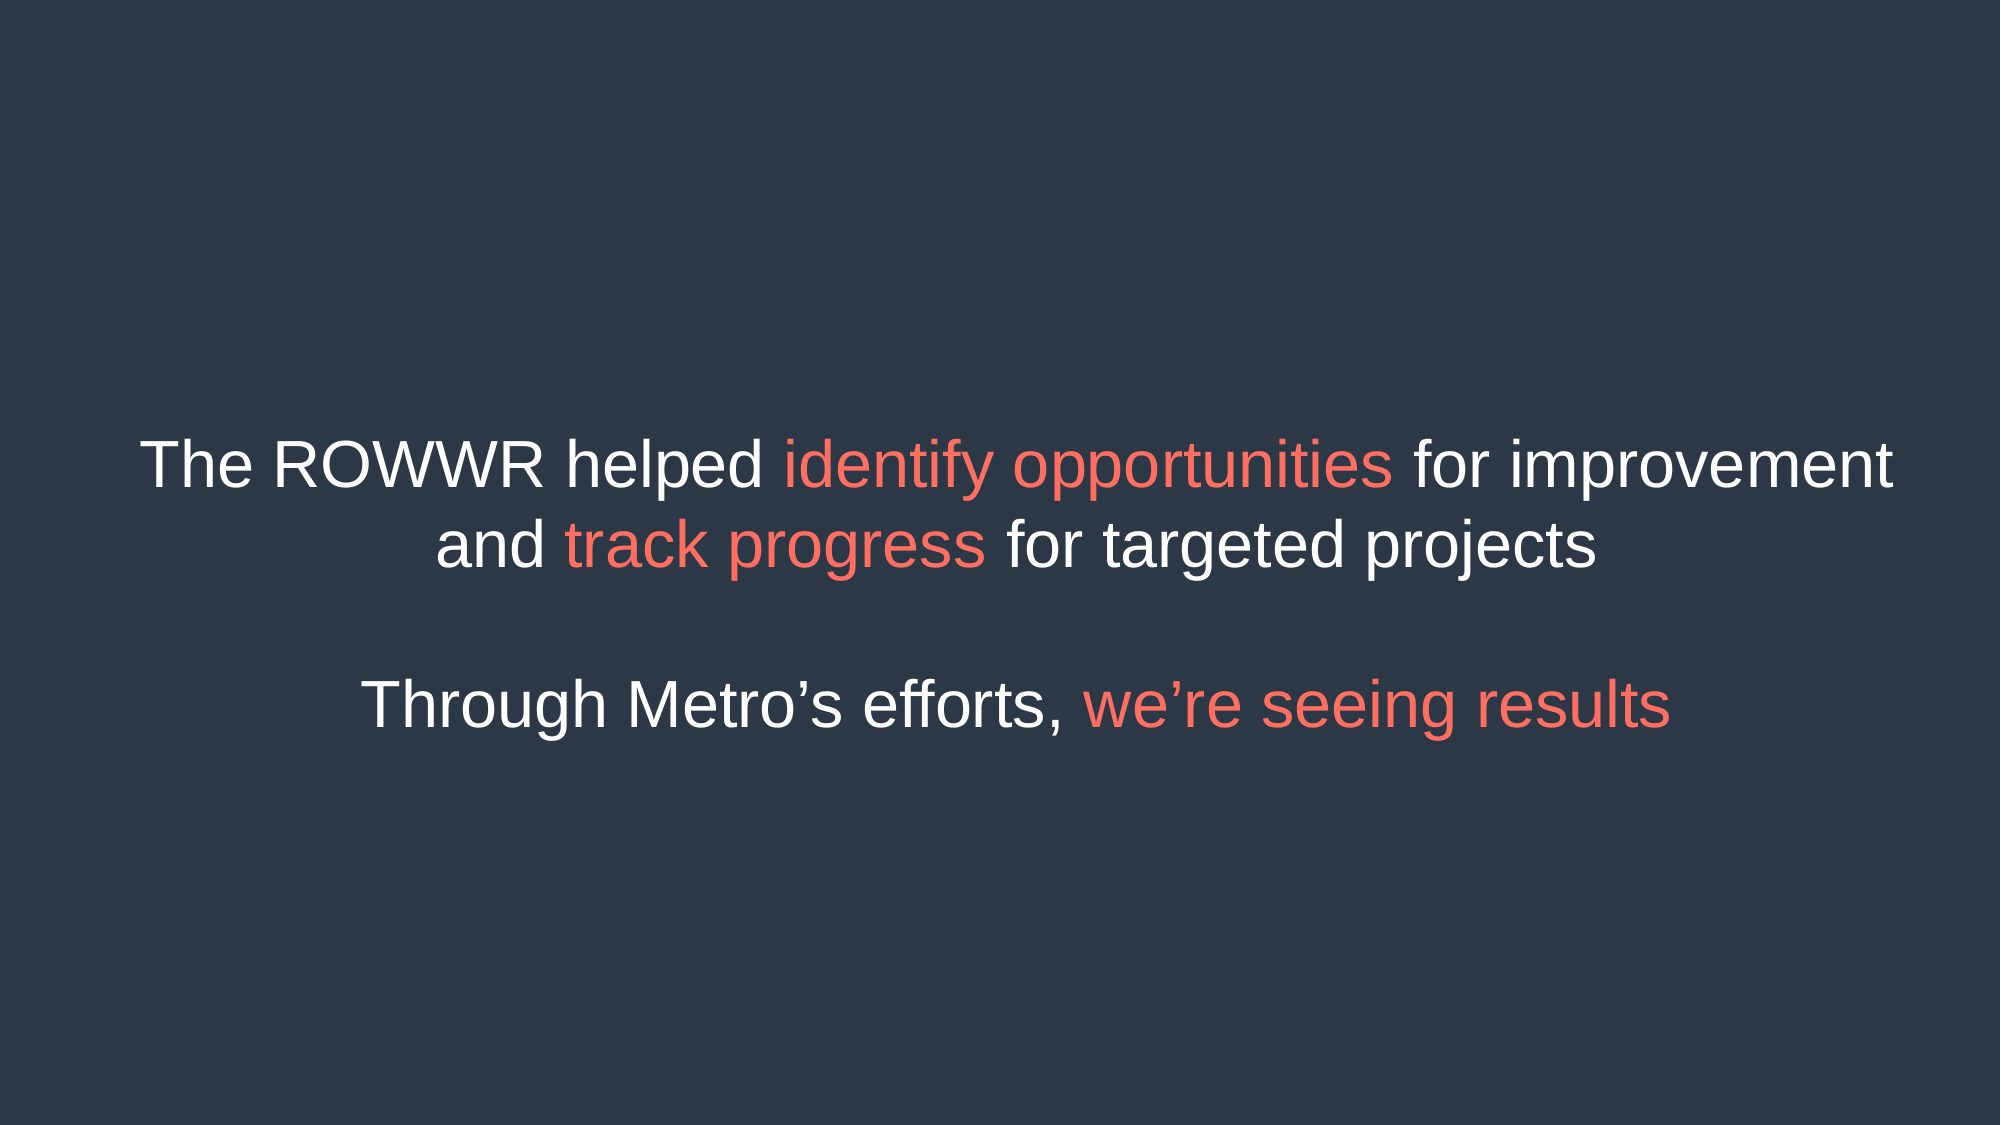

The ROWWR helped identify opportunities for improvement and track progress for targeted projects

Through Metro’s efforts, we’re seeing results